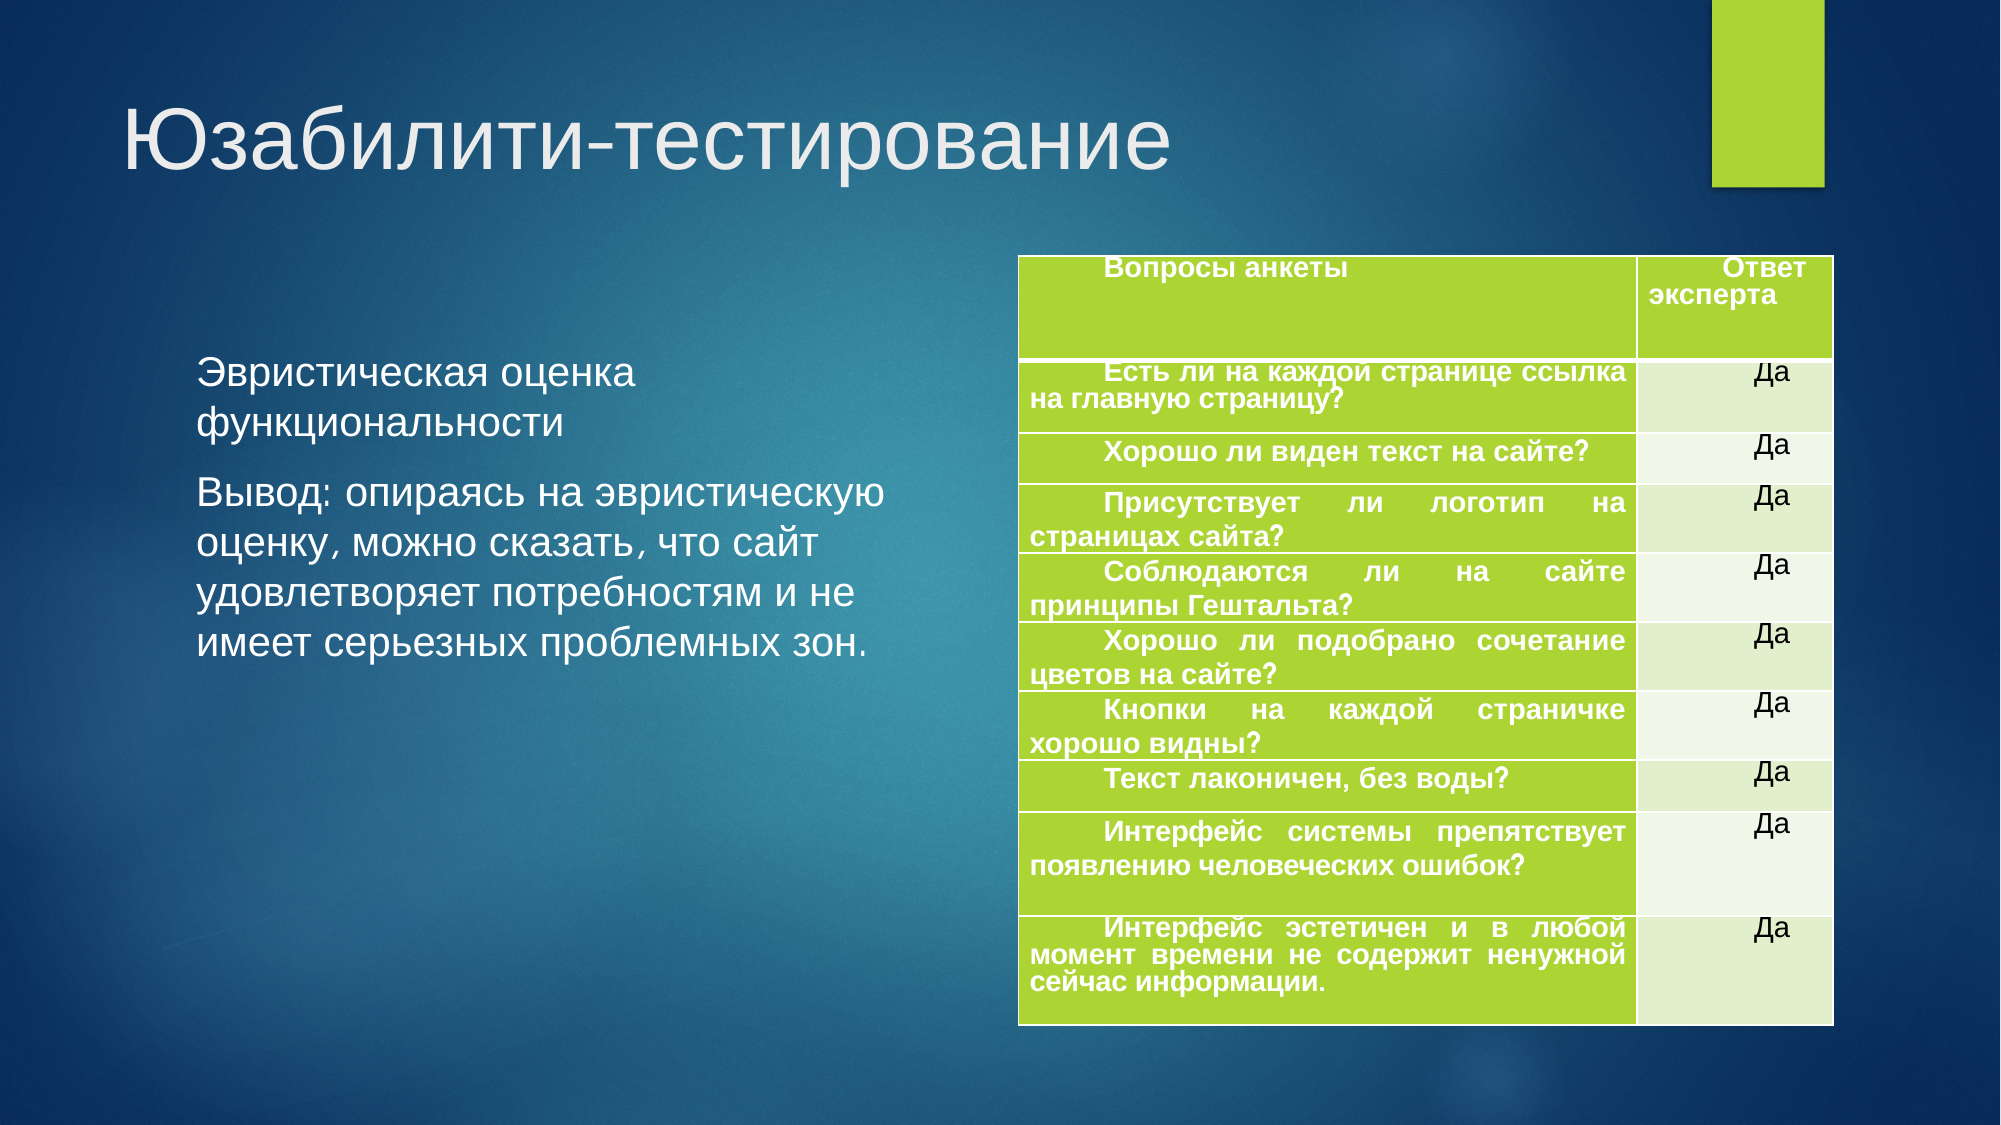

# Юзабилити-тестирование
| Вопросы анкеты | Ответ эксперта |
| --- | --- |
| Есть ли на каждой странице ссылка на главную страницу? | Да |
| Хорошо ли виден текст на сайте? | Да |
| Присутствует ли логотип на страницах сайта? | Да |
| Соблюдаются ли на сайте принципы Гештальта? | Да |
| Хорошо ли подобрано сочетание цветов на сайте? | Да |
| Кнопки на каждой страничке хорошо видны? | Да |
| Текст лаконичен, без воды? | Да |
| Интерфейс системы препятствует появлению человеческих ошибок? | Да |
| Интерфейс эстетичен и в любой момент времени не содержит ненужной сейчас информации. | Да |
Эвристическая оценка функциональности
Вывод: опираясь на эвристическую оценку, можно сказать, что сайт удовлетворяет потребностям и не имеет серьезных проблемных зон.